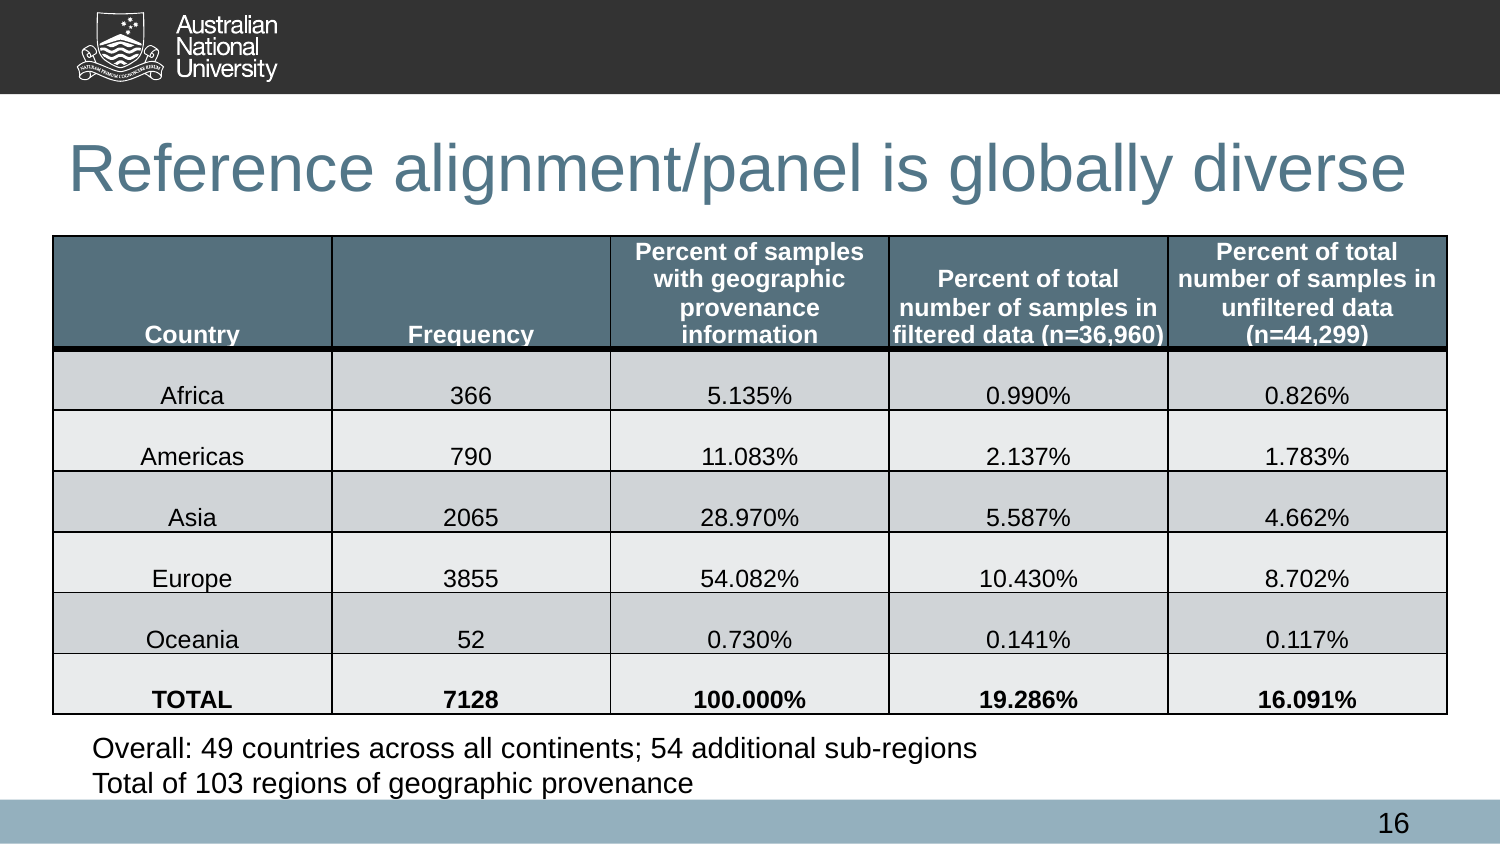

# Reference alignment/panel is globally diverse
| Country | Frequency | Percent of samples with geographic provenance information | Percent of total number of samples in filtered data (n=36,960) | Percent of total number of samples in unfiltered data (n=44,299) |
| --- | --- | --- | --- | --- |
| Africa | 366 | 5.135% | 0.990% | 0.826% |
| Americas | 790 | 11.083% | 2.137% | 1.783% |
| Asia | 2065 | 28.970% | 5.587% | 4.662% |
| Europe | 3855 | 54.082% | 10.430% | 8.702% |
| Oceania | 52 | 0.730% | 0.141% | 0.117% |
| TOTAL | 7128 | 100.000% | 19.286% | 16.091% |
Overall: 49 countries across all continents; 54 additional sub-regions
Total of 103 regions of geographic provenance
16